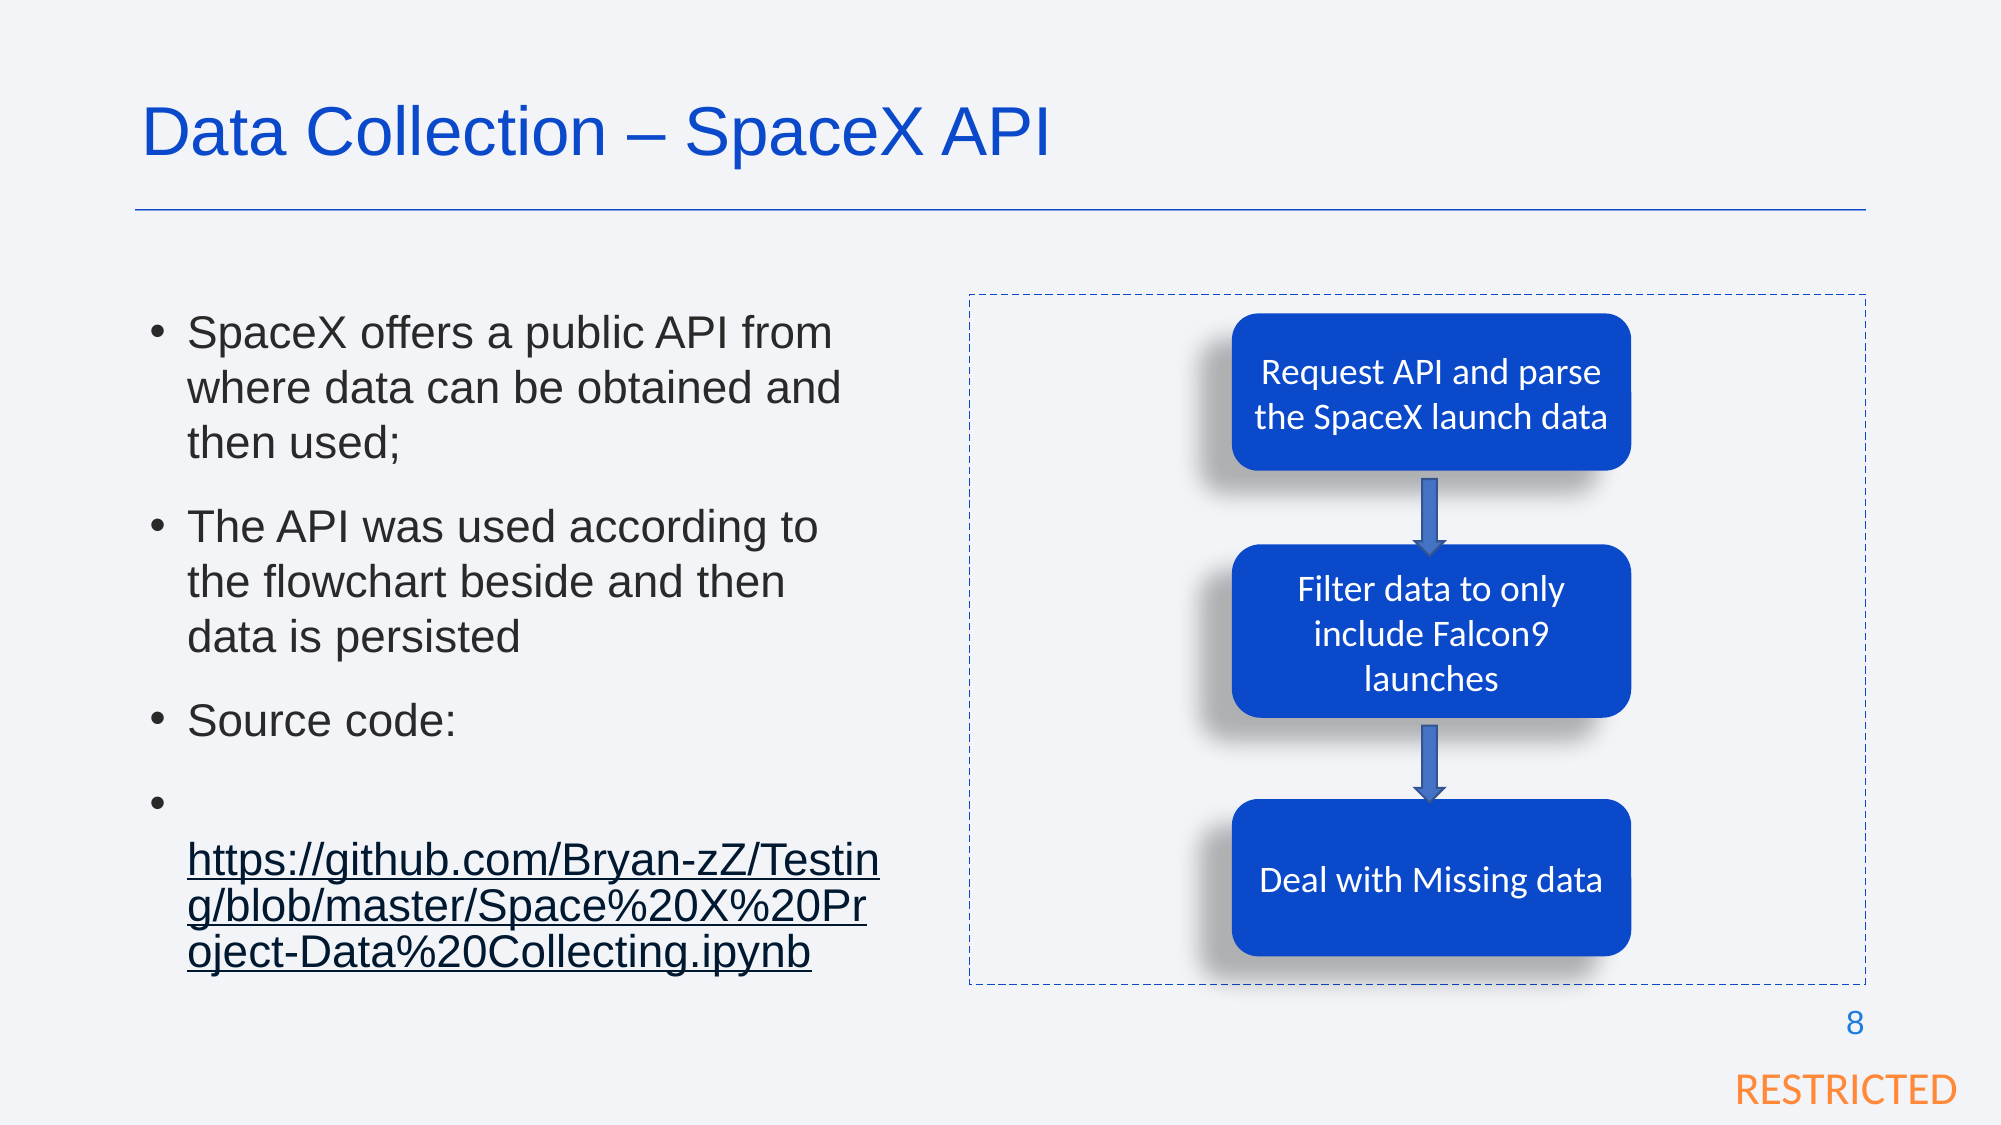

Data Collection – SpaceX API

SpaceX offers a public API from where data can be obtained and then used;
The API was used according to the flowchart beside and then data is persisted
Source code:
 https://github.com/Bryan-zZ/Testing/blob/master/Space%20X%20Project-Data%20Collecting.ipynb

Request API and parse the SpaceX launch data

Filter data to only include Falcon9 launches

Deal with Missing data
8